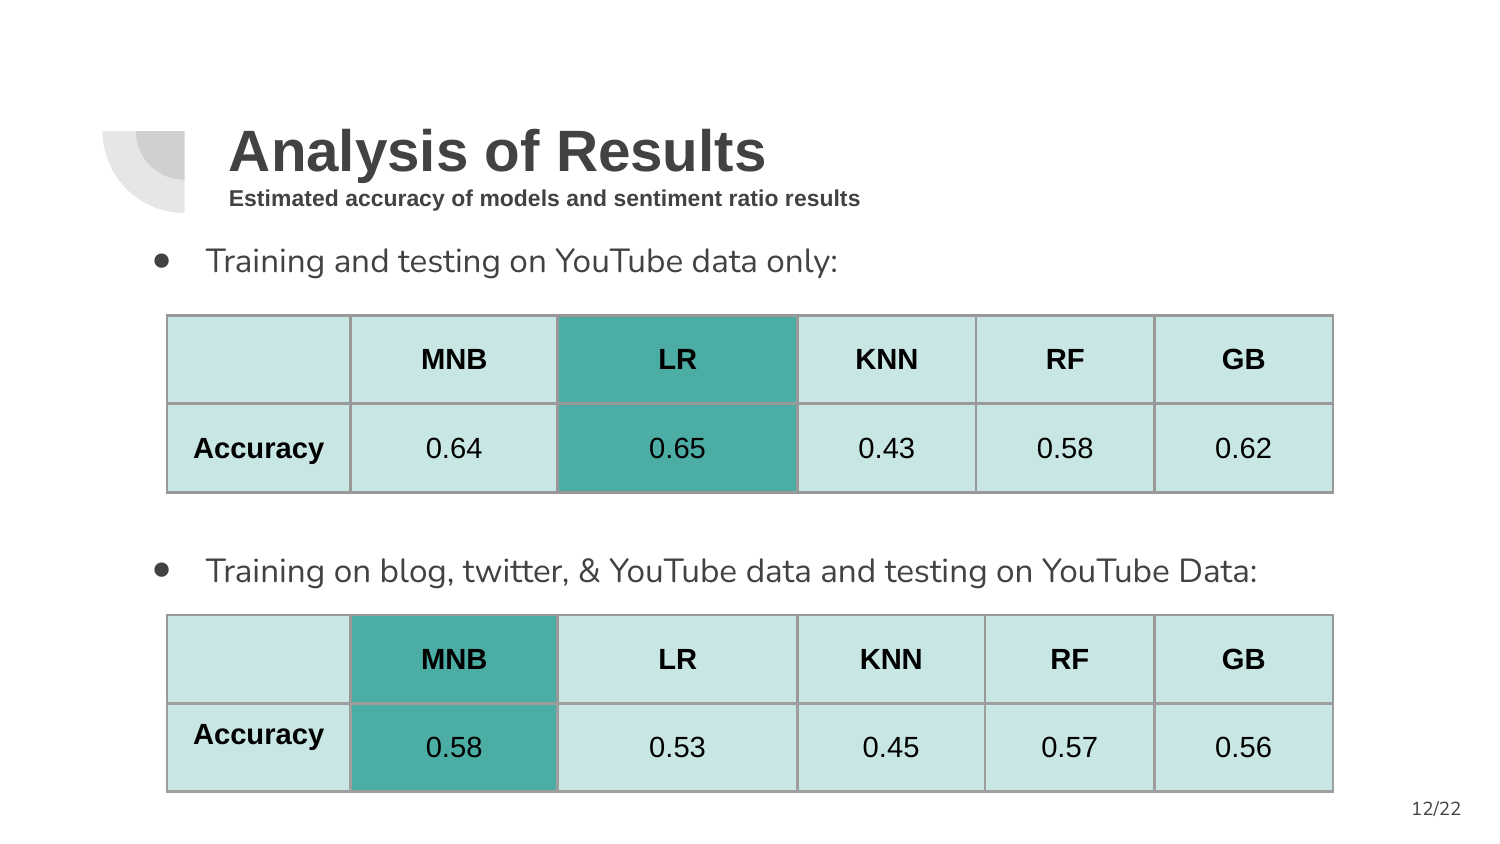

# Analysis of Results
Estimated accuracy of models and sentiment ratio results
Training and testing on YouTube data only:
|  | MNB | LR | KNN | RF | GB |
| --- | --- | --- | --- | --- | --- |
| Accuracy | 0.64 | 0.65 | 0.43 | 0.58 | 0.62 |
Training on blog, twitter, & YouTube data and testing on YouTube Data:

|  | MNB | LR | KNN | RF | GB |
| --- | --- | --- | --- | --- | --- |
| Accuracy | 0.58 | 0.53 | 0.45 | 0.57 | 0.56 |
12/22